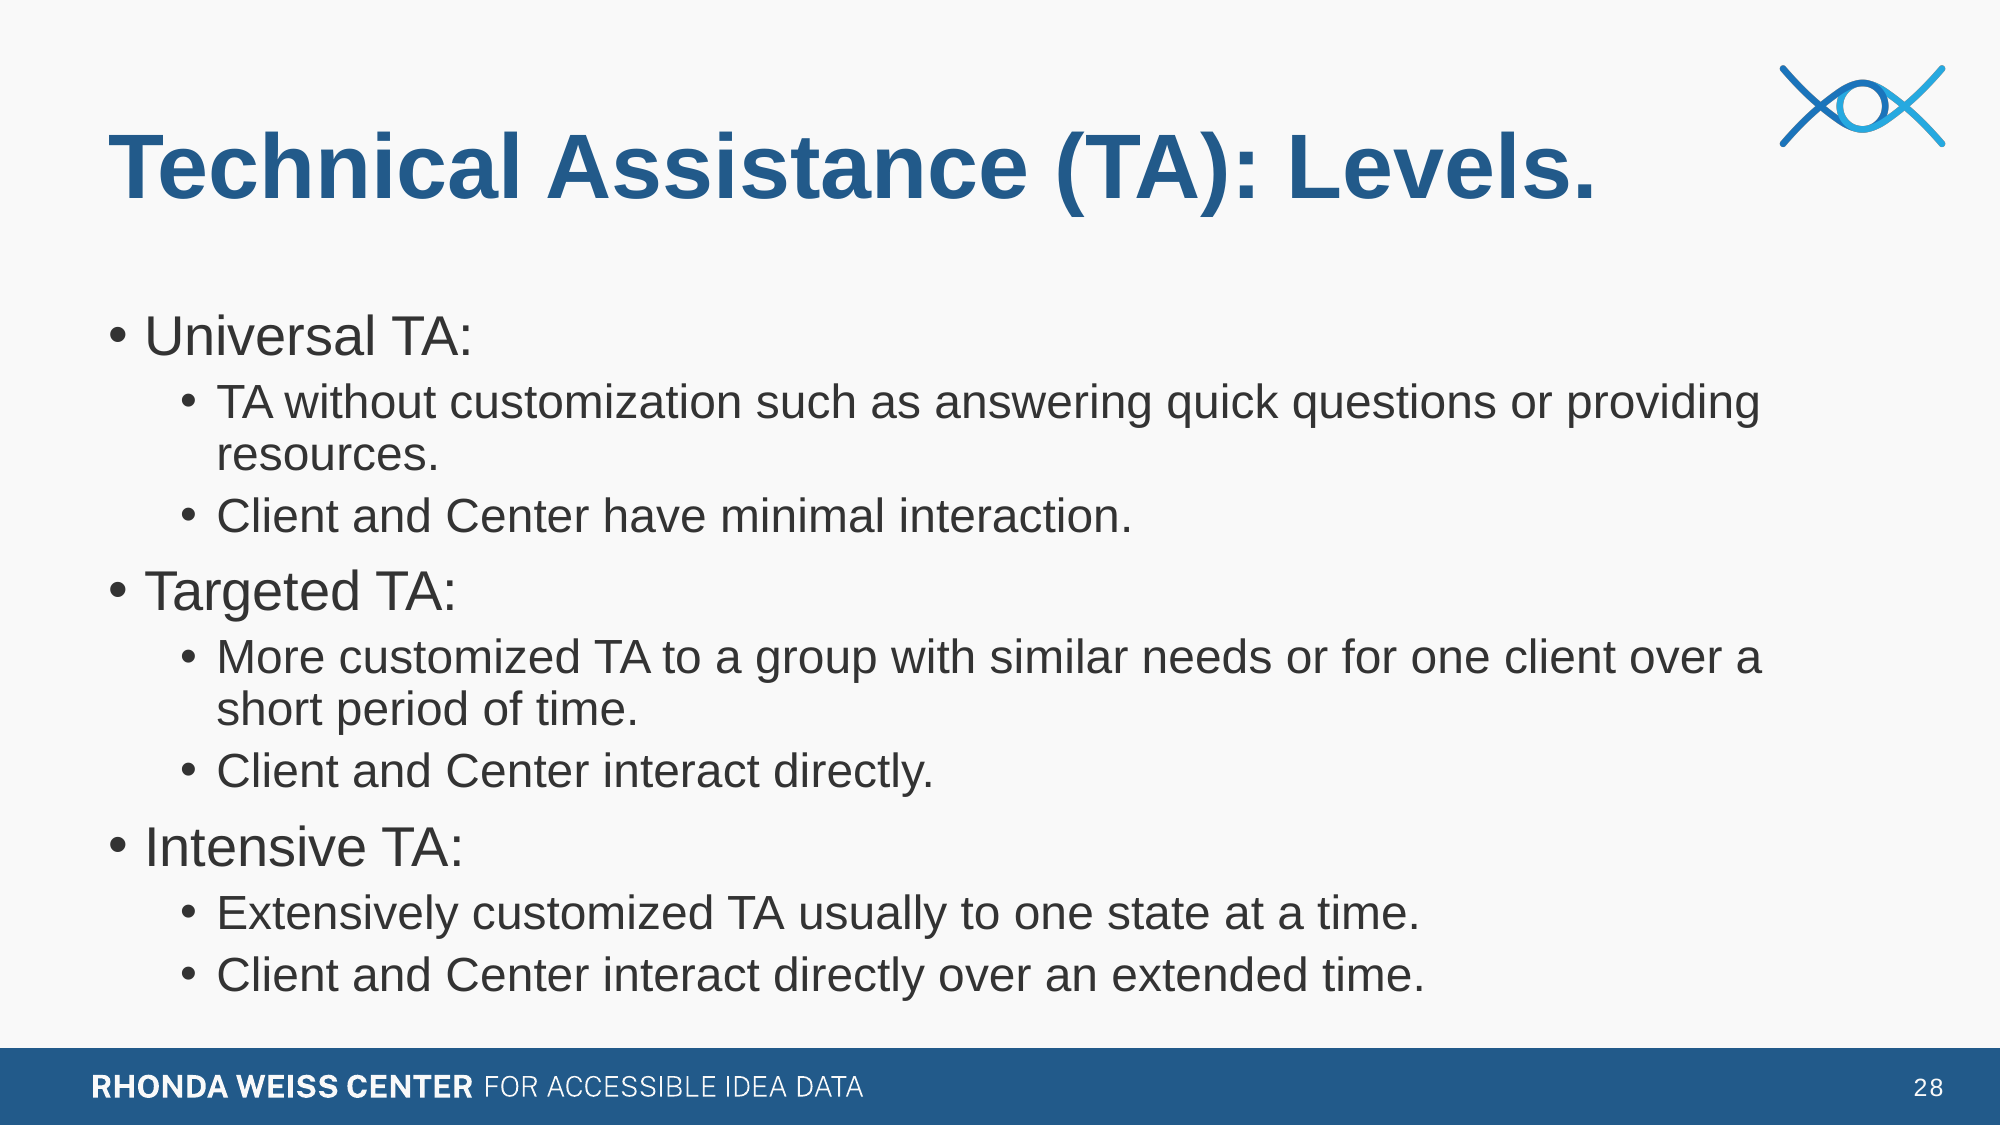

# Technical Assistance (TA): Levels.
Universal TA:
TA without customization such as answering quick questions or providing resources.
Client and Center have minimal interaction.
Targeted TA:
More customized TA to a group with similar needs or for one client over a short period of time.
Client and Center interact directly.
Intensive TA:
Extensively customized TA usually to one state at a time.
Client and Center interact directly over an extended time.